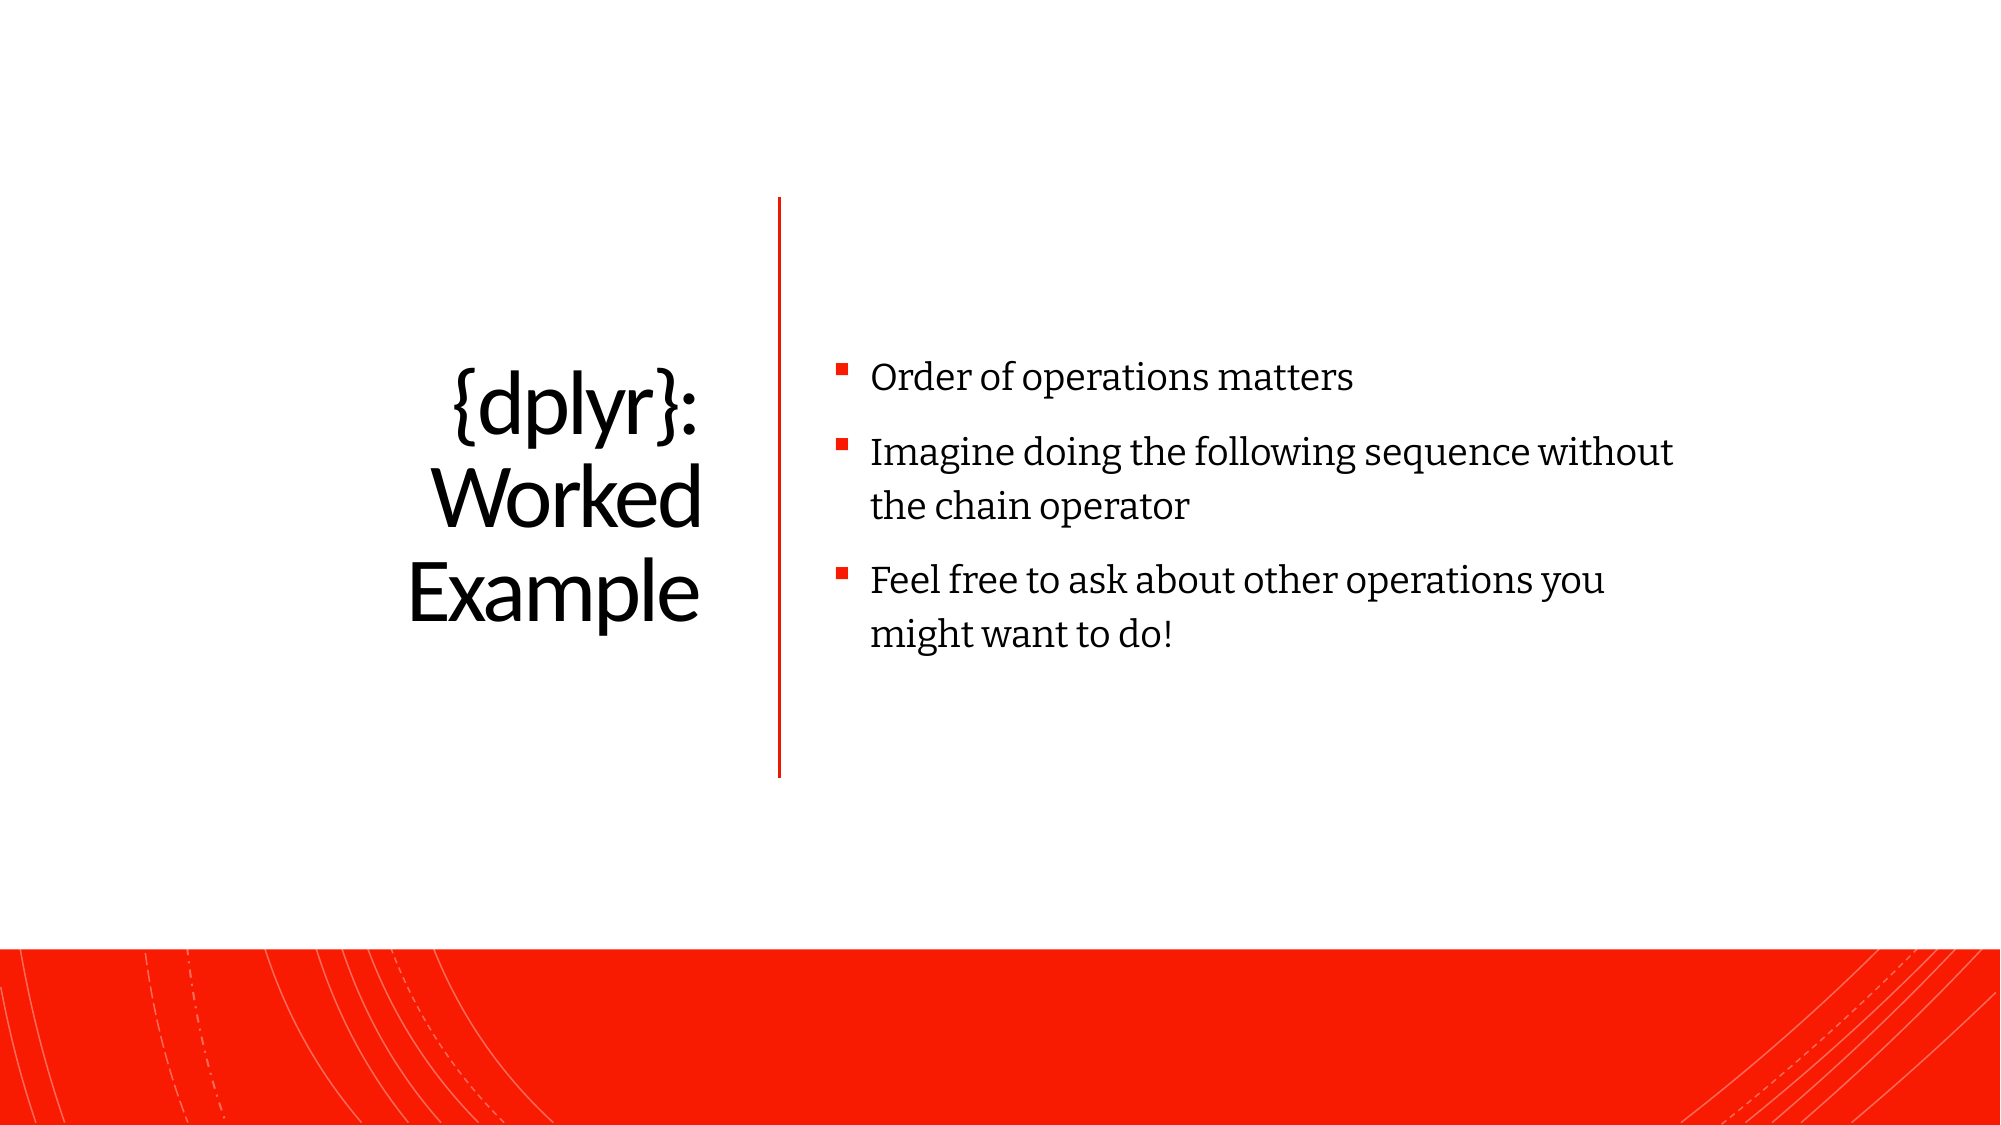

# {dplyr}: Worked Example
Order of operations matters
Imagine doing the following sequence without the chain operator
Feel free to ask about other operations you might want to do!